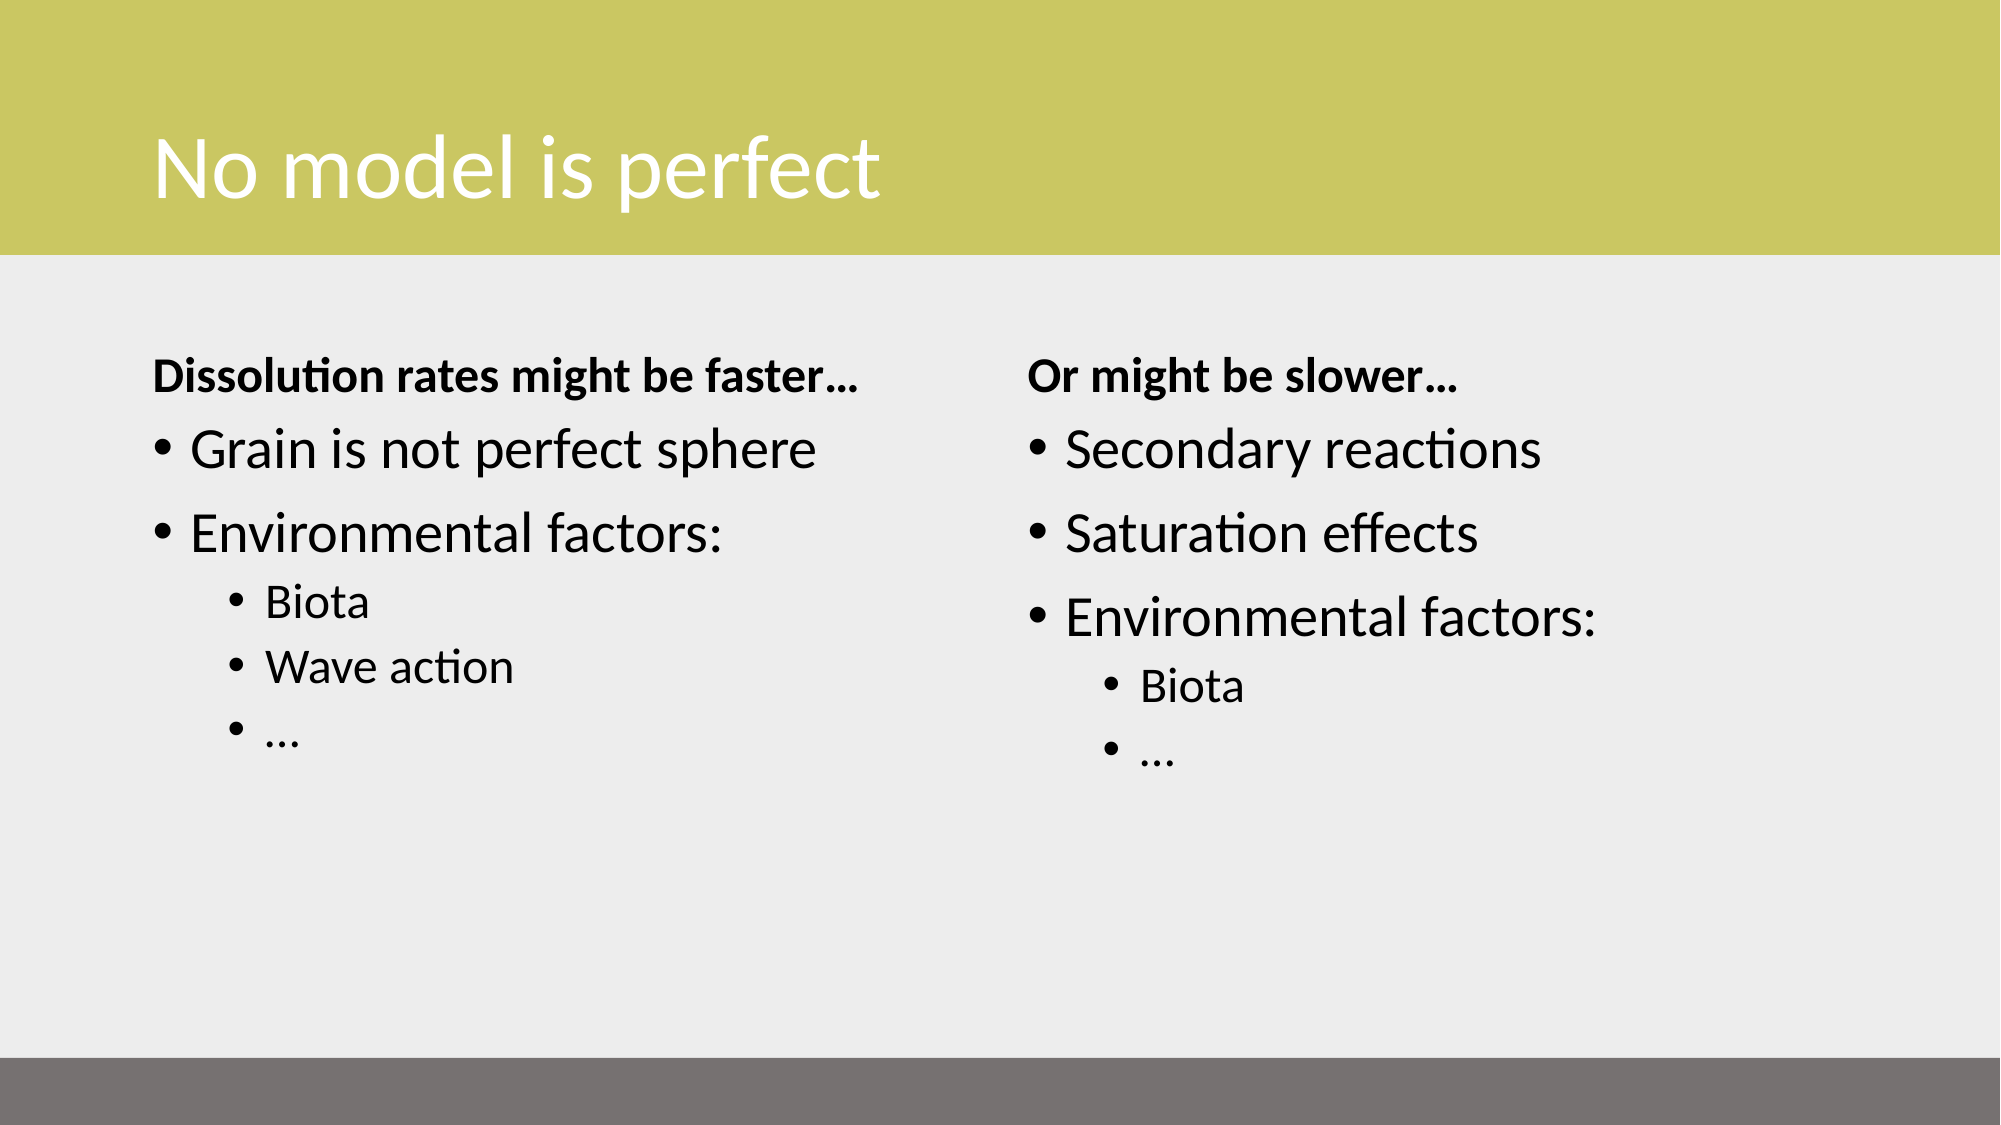

# No model is perfect
Dissolution rates might be faster…
Or might be slower…
Grain is not perfect sphere
Environmental factors:
Biota
Wave action
…
Secondary reactions
Saturation effects
Environmental factors:
Biota
…